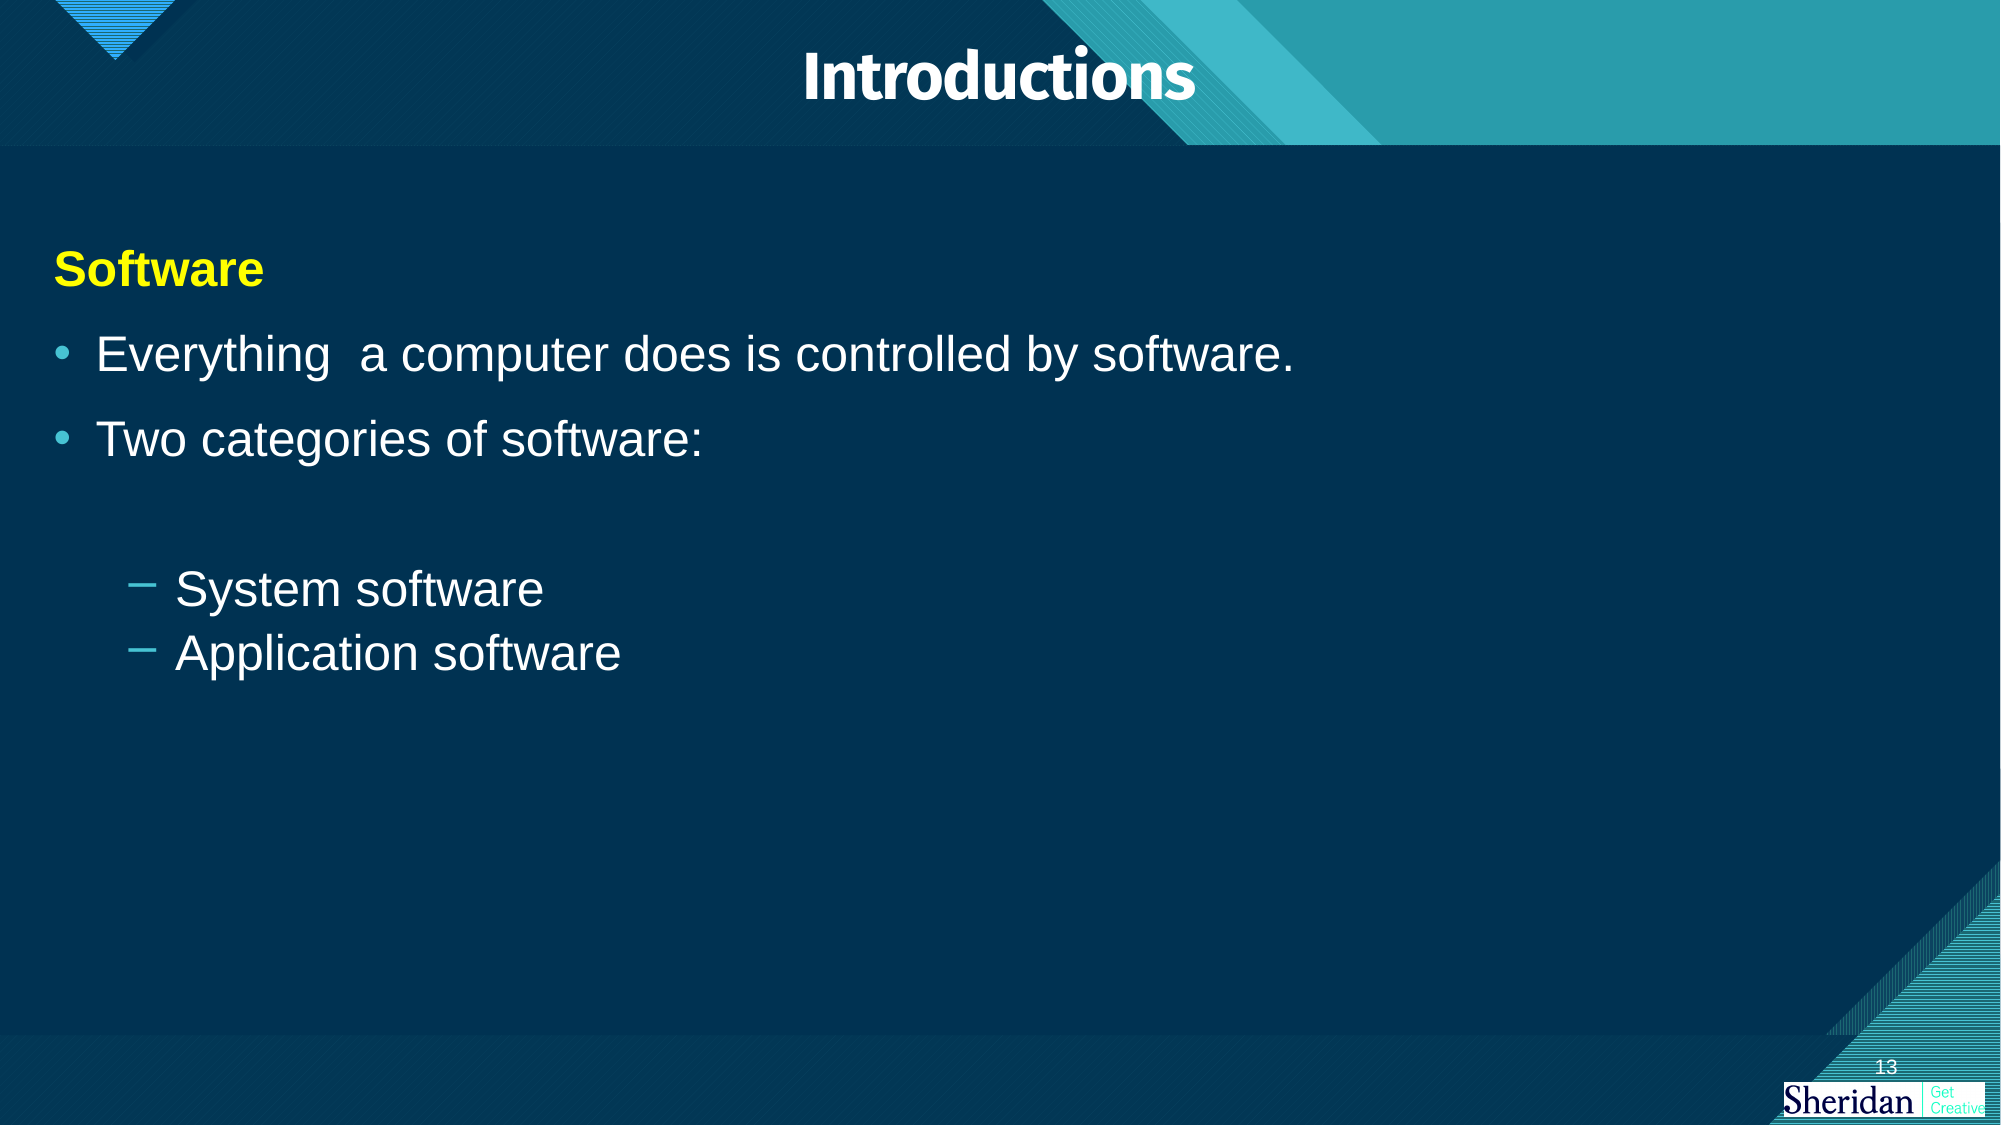

# Introductions

Software
Everything  a computer does is controlled by software.
Two categories of software:

System software
Application software

13